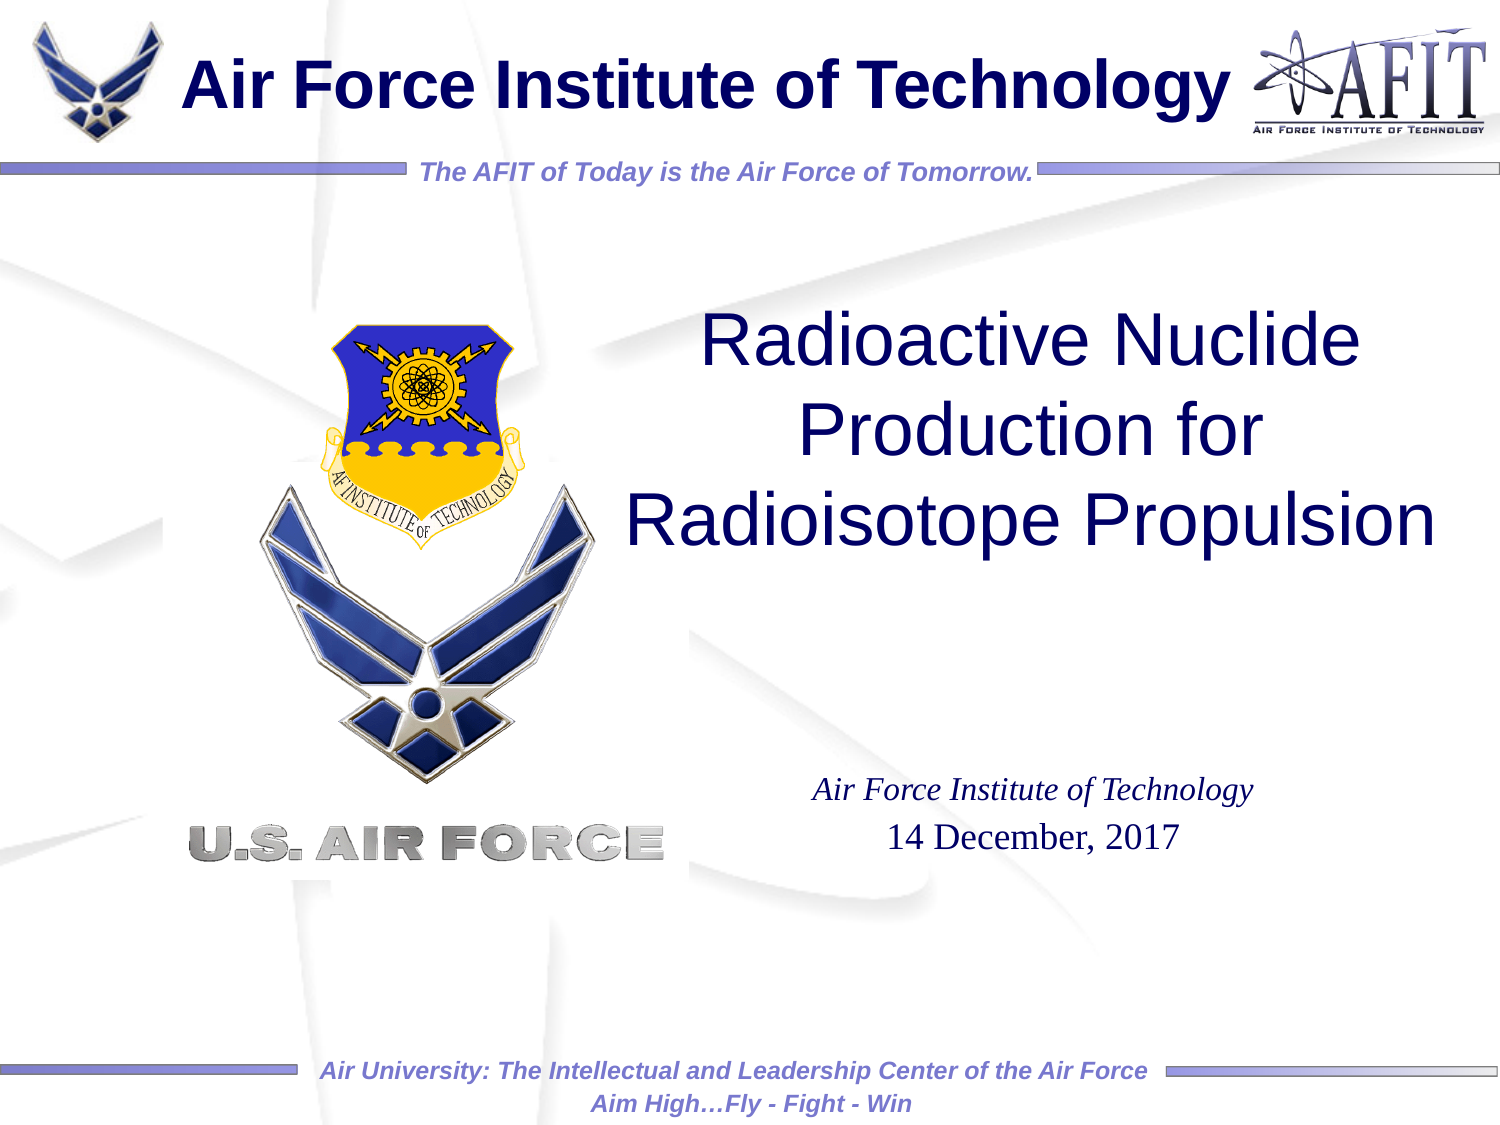

Radioactive Nuclide Production for Radioisotope Propulsion
Air Force Institute of Technology
14 December, 2017